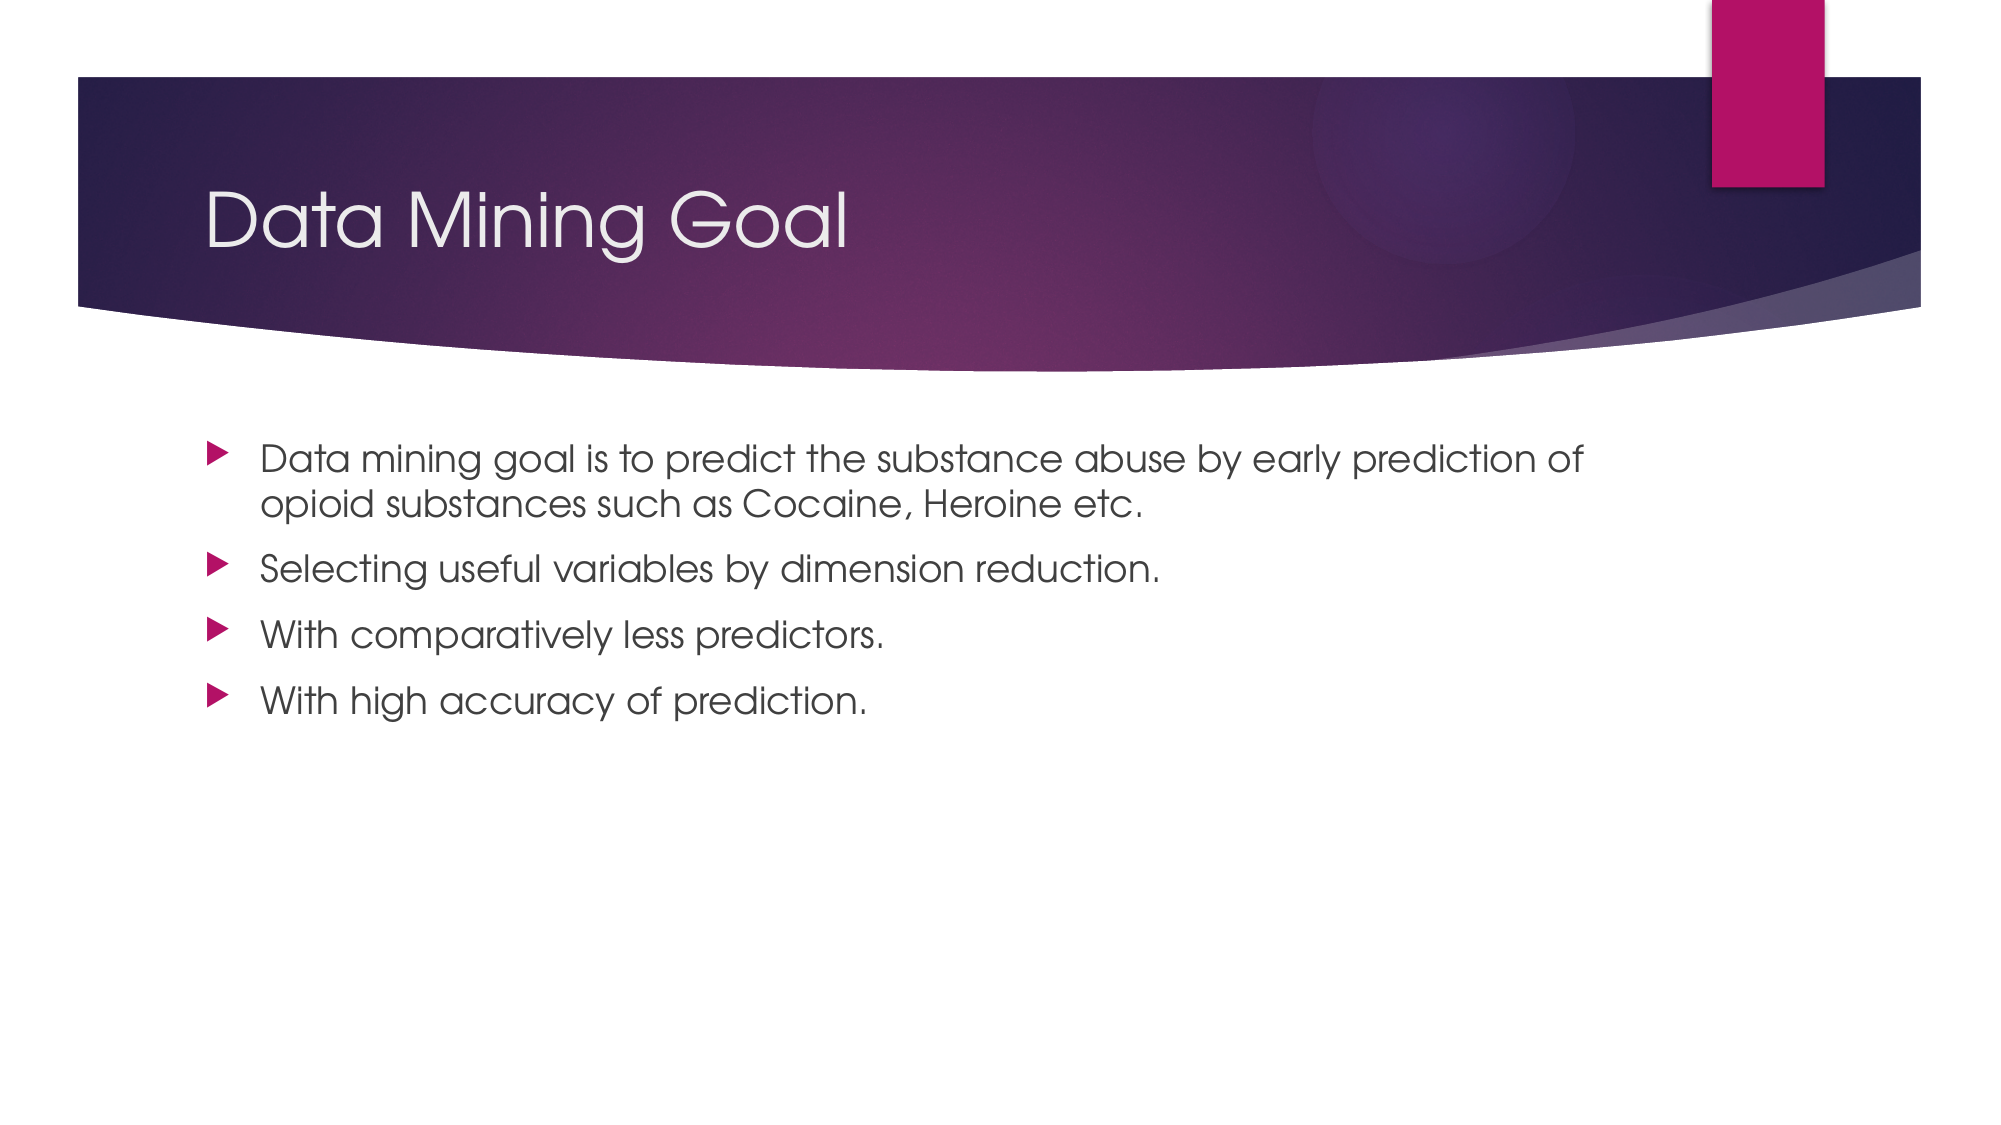

# Data Mining Goal
Data mining goal is to predict the substance abuse by early prediction of opioid substances such as Cocaine, Heroine etc.
Selecting useful variables by dimension reduction.
With comparatively less predictors.
With high accuracy of prediction.